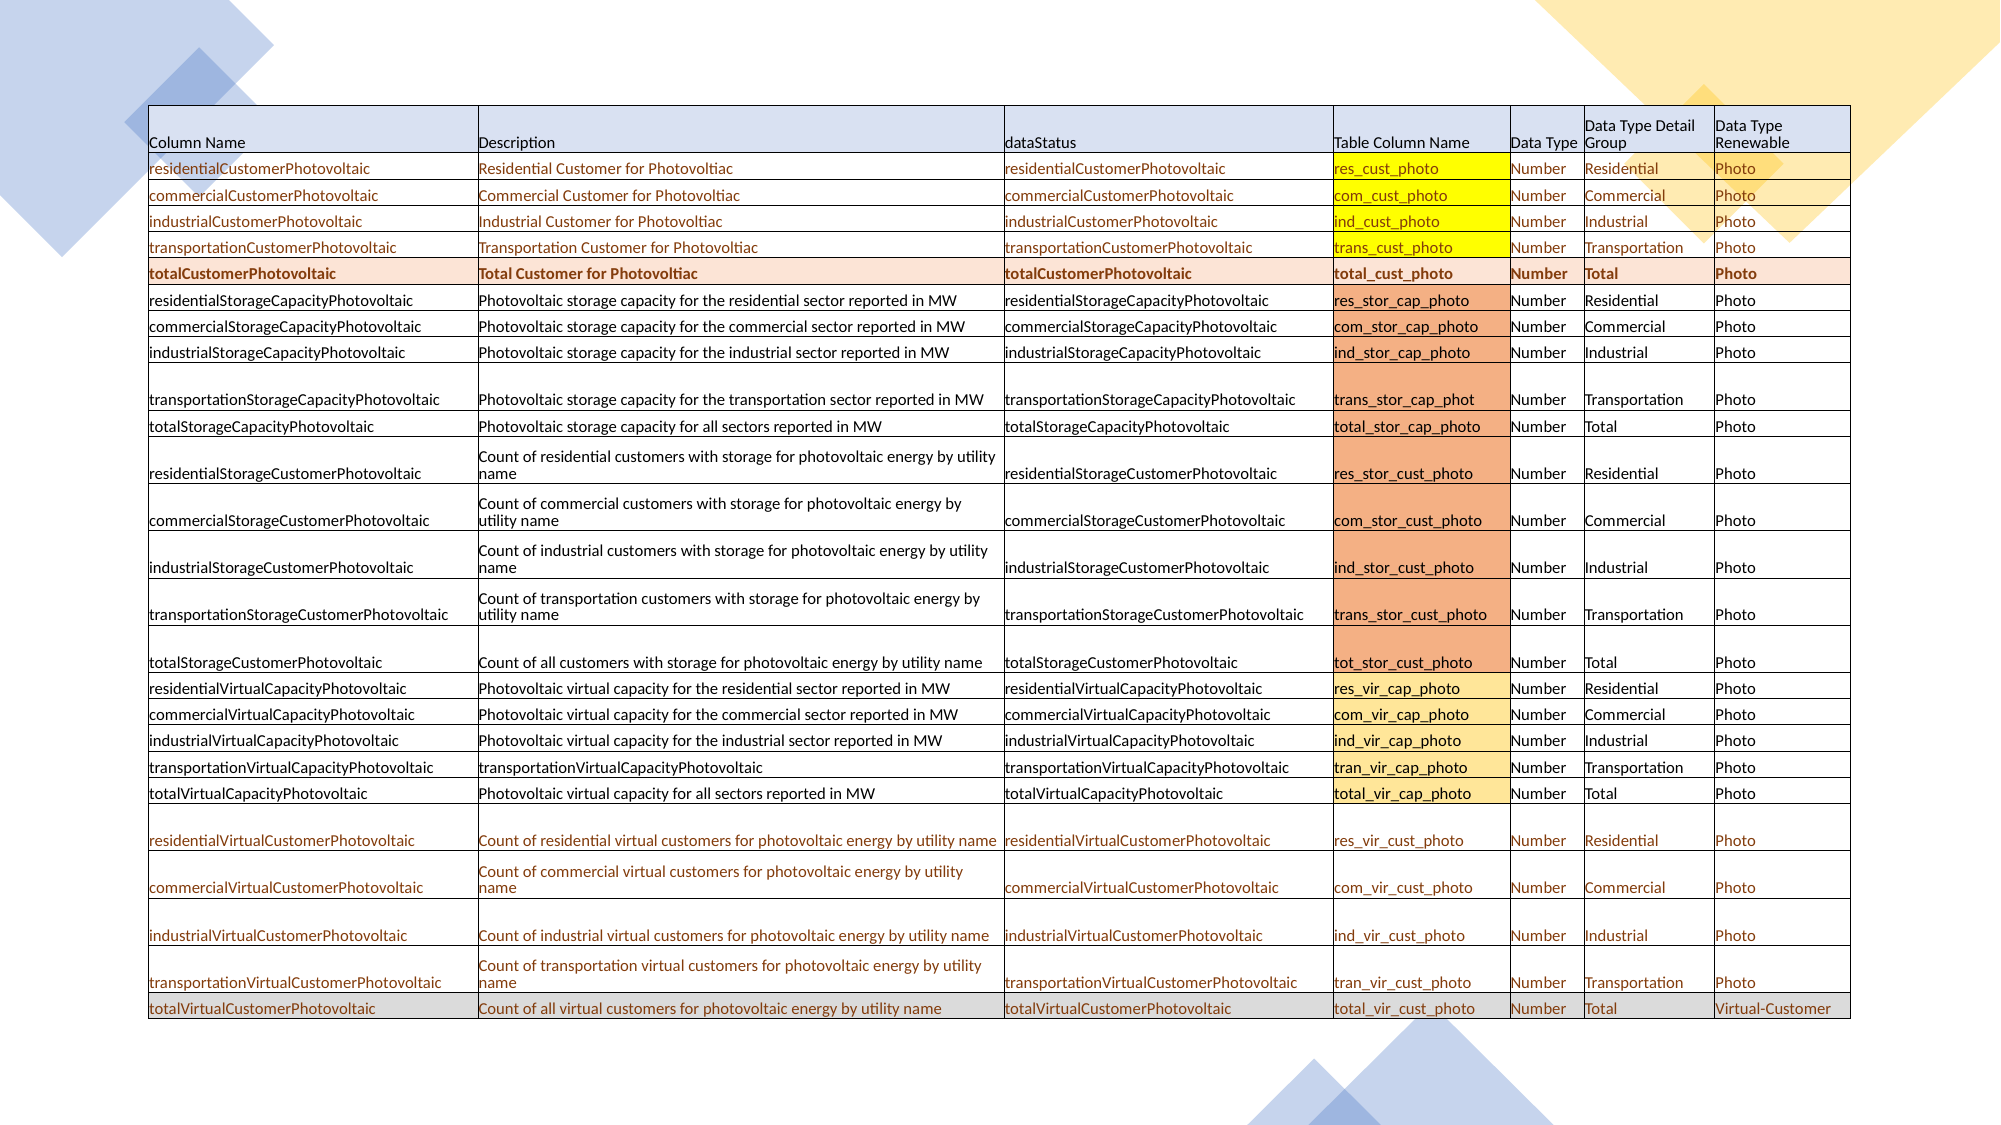

| Column Name | Description | dataStatus | Table Column Name | Data Type | Data Type Detail Group | Data Type Renewable |
| --- | --- | --- | --- | --- | --- | --- |
| residentialCustomerPhotovoltaic | Residential Customer for Photovoltiac | residentialCustomerPhotovoltaic | res\_cust\_photo | Number | Residential | Photo |
| commercialCustomerPhotovoltaic | Commercial Customer for Photovoltiac | commercialCustomerPhotovoltaic | com\_cust\_photo | Number | Commercial | Photo |
| industrialCustomerPhotovoltaic | Industrial Customer for Photovoltiac | industrialCustomerPhotovoltaic | ind\_cust\_photo | Number | Industrial | Photo |
| transportationCustomerPhotovoltaic | Transportation Customer for Photovoltiac | transportationCustomerPhotovoltaic | trans\_cust\_photo | Number | Transportation | Photo |
| totalCustomerPhotovoltaic | Total Customer for Photovoltiac | totalCustomerPhotovoltaic | total\_cust\_photo | Number | Total | Photo |
| residentialStorageCapacityPhotovoltaic | Photovoltaic storage capacity for the residential sector reported in MW | residentialStorageCapacityPhotovoltaic | res\_stor\_cap\_photo | Number | Residential | Photo |
| commercialStorageCapacityPhotovoltaic | Photovoltaic storage capacity for the commercial sector reported in MW | commercialStorageCapacityPhotovoltaic | com\_stor\_cap\_photo | Number | Commercial | Photo |
| industrialStorageCapacityPhotovoltaic | Photovoltaic storage capacity for the industrial sector reported in MW | industrialStorageCapacityPhotovoltaic | ind\_stor\_cap\_photo | Number | Industrial | Photo |
| transportationStorageCapacityPhotovoltaic | Photovoltaic storage capacity for the transportation sector reported in MW | transportationStorageCapacityPhotovoltaic | trans\_stor\_cap\_phot | Number | Transportation | Photo |
| totalStorageCapacityPhotovoltaic | Photovoltaic storage capacity for all sectors reported in MW | totalStorageCapacityPhotovoltaic | total\_stor\_cap\_photo | Number | Total | Photo |
| residentialStorageCustomerPhotovoltaic | Count of residential customers with storage for photovoltaic energy by utility name | residentialStorageCustomerPhotovoltaic | res\_stor\_cust\_photo | Number | Residential | Photo |
| commercialStorageCustomerPhotovoltaic | Count of commercial customers with storage for photovoltaic energy by utility name | commercialStorageCustomerPhotovoltaic | com\_stor\_cust\_photo | Number | Commercial | Photo |
| industrialStorageCustomerPhotovoltaic | Count of industrial customers with storage for photovoltaic energy by utility name | industrialStorageCustomerPhotovoltaic | ind\_stor\_cust\_photo | Number | Industrial | Photo |
| transportationStorageCustomerPhotovoltaic | Count of transportation customers with storage for photovoltaic energy by utility name | transportationStorageCustomerPhotovoltaic | trans\_stor\_cust\_photo | Number | Transportation | Photo |
| totalStorageCustomerPhotovoltaic | Count of all customers with storage for photovoltaic energy by utility name | totalStorageCustomerPhotovoltaic | tot\_stor\_cust\_photo | Number | Total | Photo |
| residentialVirtualCapacityPhotovoltaic | Photovoltaic virtual capacity for the residential sector reported in MW | residentialVirtualCapacityPhotovoltaic | res\_vir\_cap\_photo | Number | Residential | Photo |
| commercialVirtualCapacityPhotovoltaic | Photovoltaic virtual capacity for the commercial sector reported in MW | commercialVirtualCapacityPhotovoltaic | com\_vir\_cap\_photo | Number | Commercial | Photo |
| industrialVirtualCapacityPhotovoltaic | Photovoltaic virtual capacity for the industrial sector reported in MW | industrialVirtualCapacityPhotovoltaic | ind\_vir\_cap\_photo | Number | Industrial | Photo |
| transportationVirtualCapacityPhotovoltaic | transportationVirtualCapacityPhotovoltaic | transportationVirtualCapacityPhotovoltaic | tran\_vir\_cap\_photo | Number | Transportation | Photo |
| totalVirtualCapacityPhotovoltaic | Photovoltaic virtual capacity for all sectors reported in MW | totalVirtualCapacityPhotovoltaic | total\_vir\_cap\_photo | Number | Total | Photo |
| residentialVirtualCustomerPhotovoltaic | Count of residential virtual customers for photovoltaic energy by utility name | residentialVirtualCustomerPhotovoltaic | res\_vir\_cust\_photo | Number | Residential | Photo |
| commercialVirtualCustomerPhotovoltaic | Count of commercial virtual customers for photovoltaic energy by utility name | commercialVirtualCustomerPhotovoltaic | com\_vir\_cust\_photo | Number | Commercial | Photo |
| industrialVirtualCustomerPhotovoltaic | Count of industrial virtual customers for photovoltaic energy by utility name | industrialVirtualCustomerPhotovoltaic | ind\_vir\_cust\_photo | Number | Industrial | Photo |
| transportationVirtualCustomerPhotovoltaic | Count of transportation virtual customers for photovoltaic energy by utility name | transportationVirtualCustomerPhotovoltaic | tran\_vir\_cust\_photo | Number | Transportation | Photo |
| totalVirtualCustomerPhotovoltaic | Count of all virtual customers for photovoltaic energy by utility name | totalVirtualCustomerPhotovoltaic | total\_vir\_cust\_photo | Number | Total | Virtual-Customer |